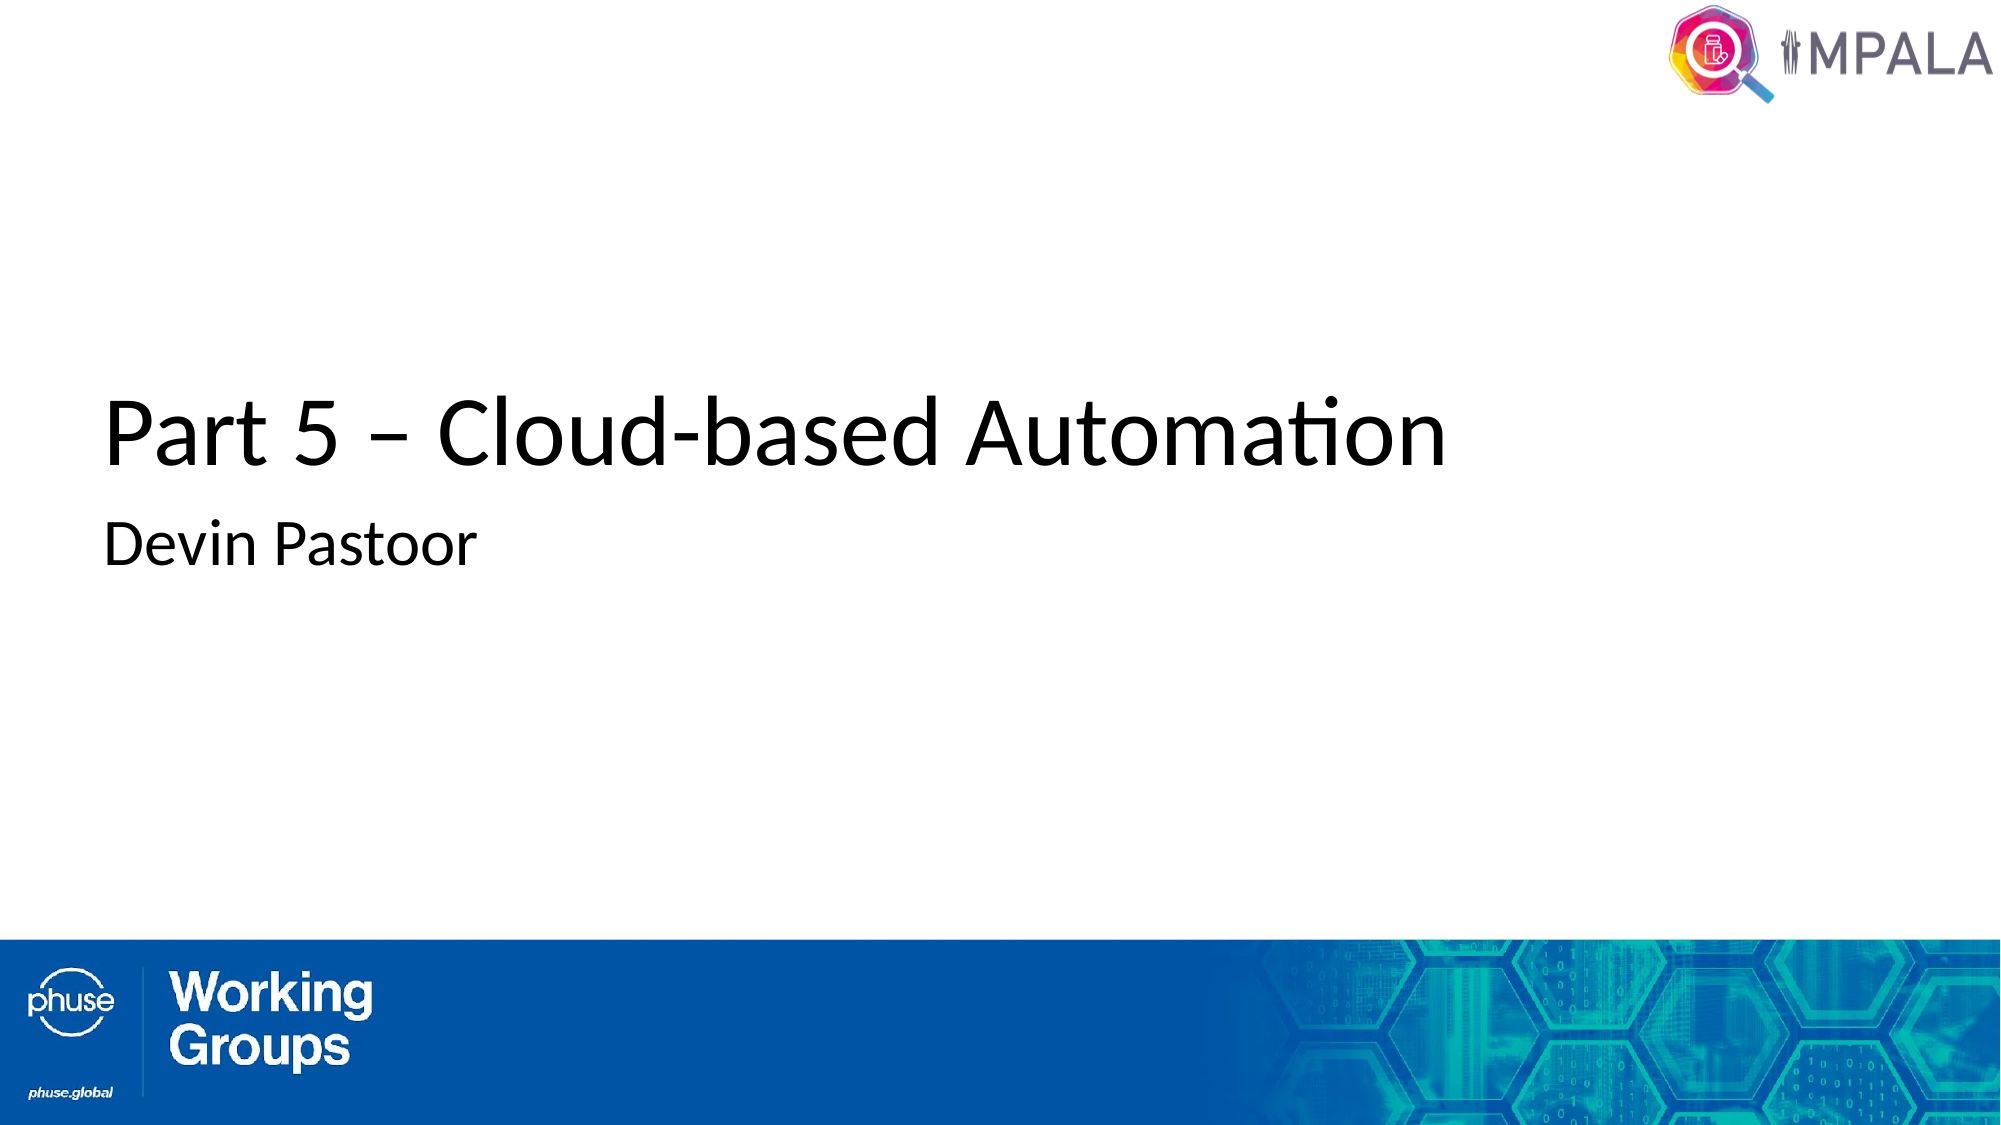

Part 5 – Cloud-based Automation
Devin Pastoor